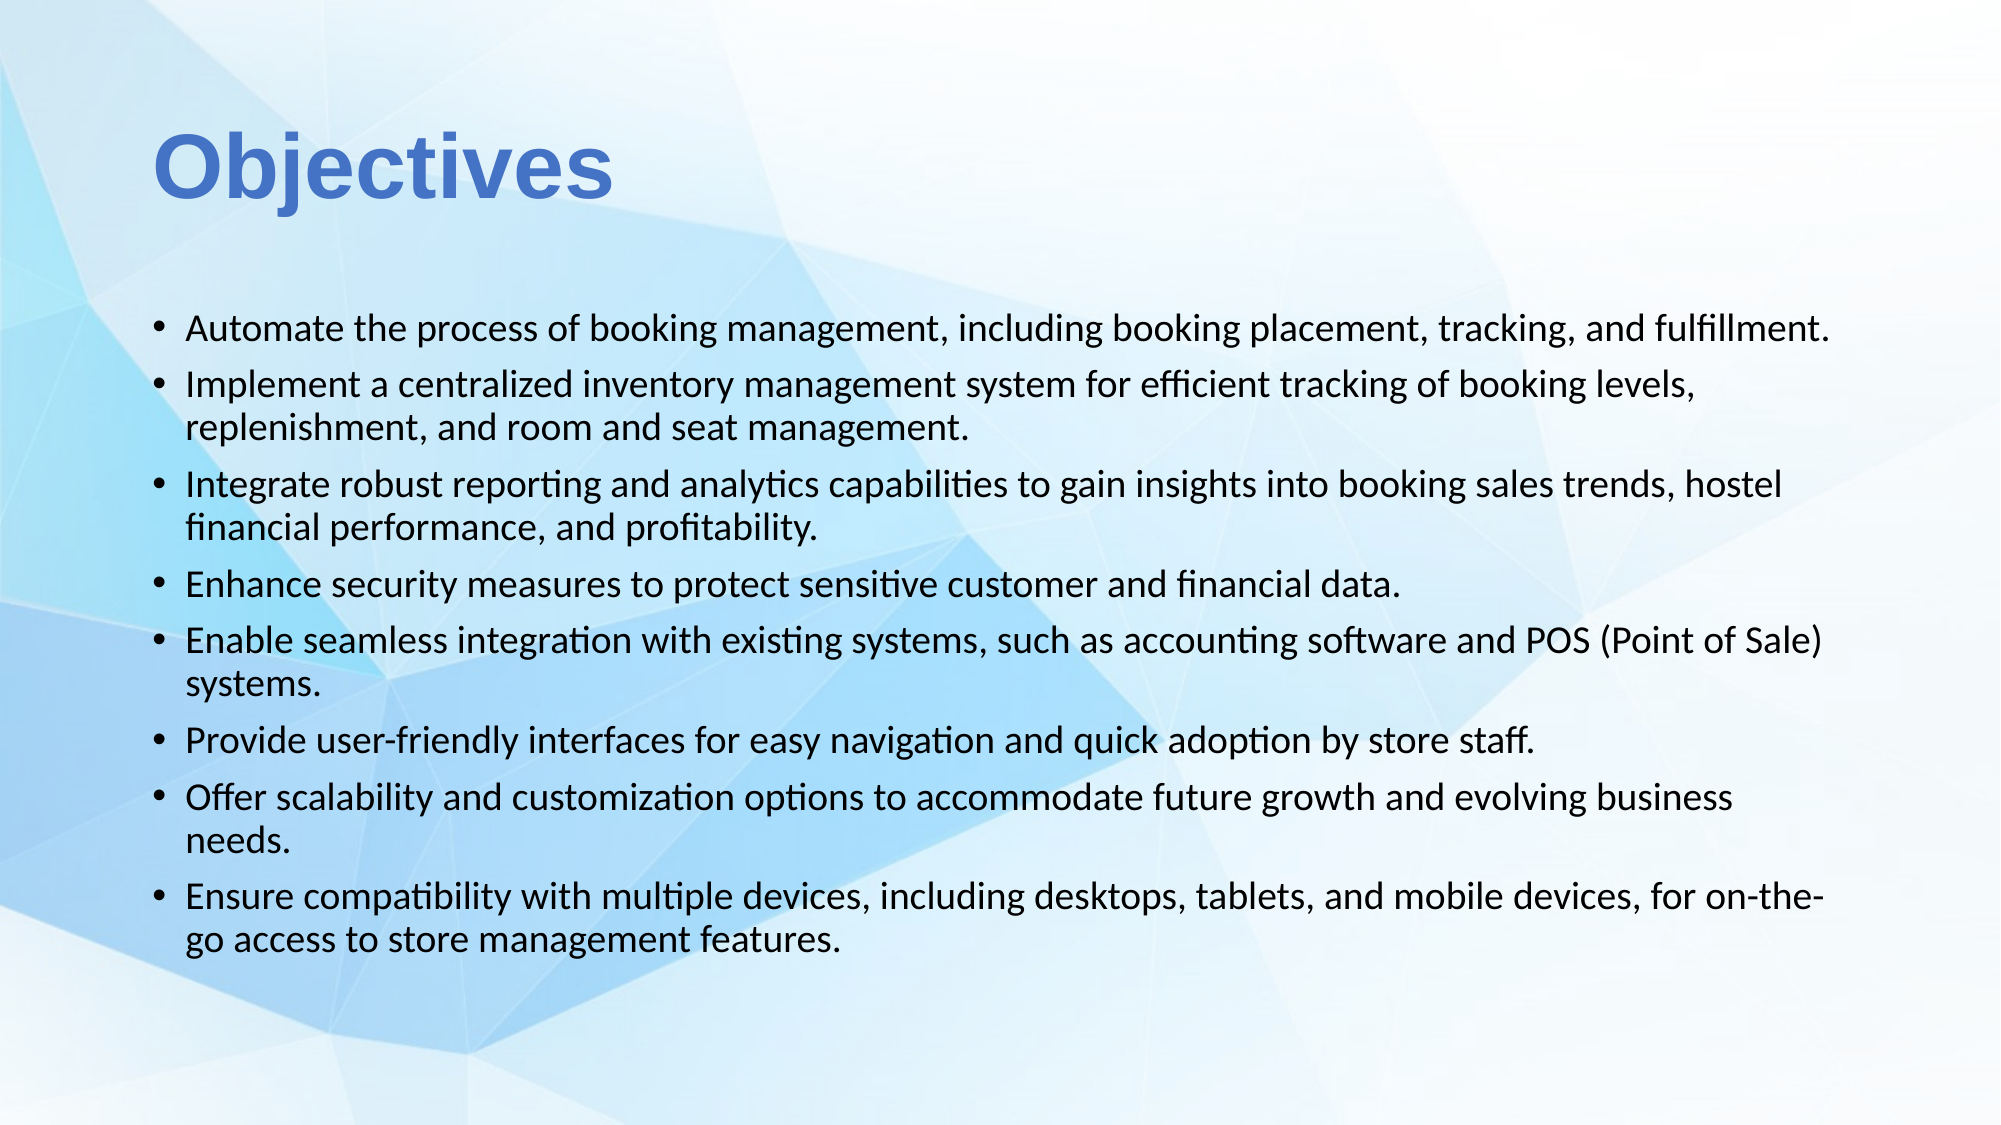

# Objectives
Automate the process of booking management, including booking placement, tracking, and fulfillment.
Implement a centralized inventory management system for efficient tracking of booking levels, replenishment, and room and seat management.
Integrate robust reporting and analytics capabilities to gain insights into booking sales trends, hostel financial performance, and profitability.
Enhance security measures to protect sensitive customer and financial data.
Enable seamless integration with existing systems, such as accounting software and POS (Point of Sale) systems.
Provide user-friendly interfaces for easy navigation and quick adoption by store staff.
Offer scalability and customization options to accommodate future growth and evolving business needs.
Ensure compatibility with multiple devices, including desktops, tablets, and mobile devices, for on-the-go access to store management features.